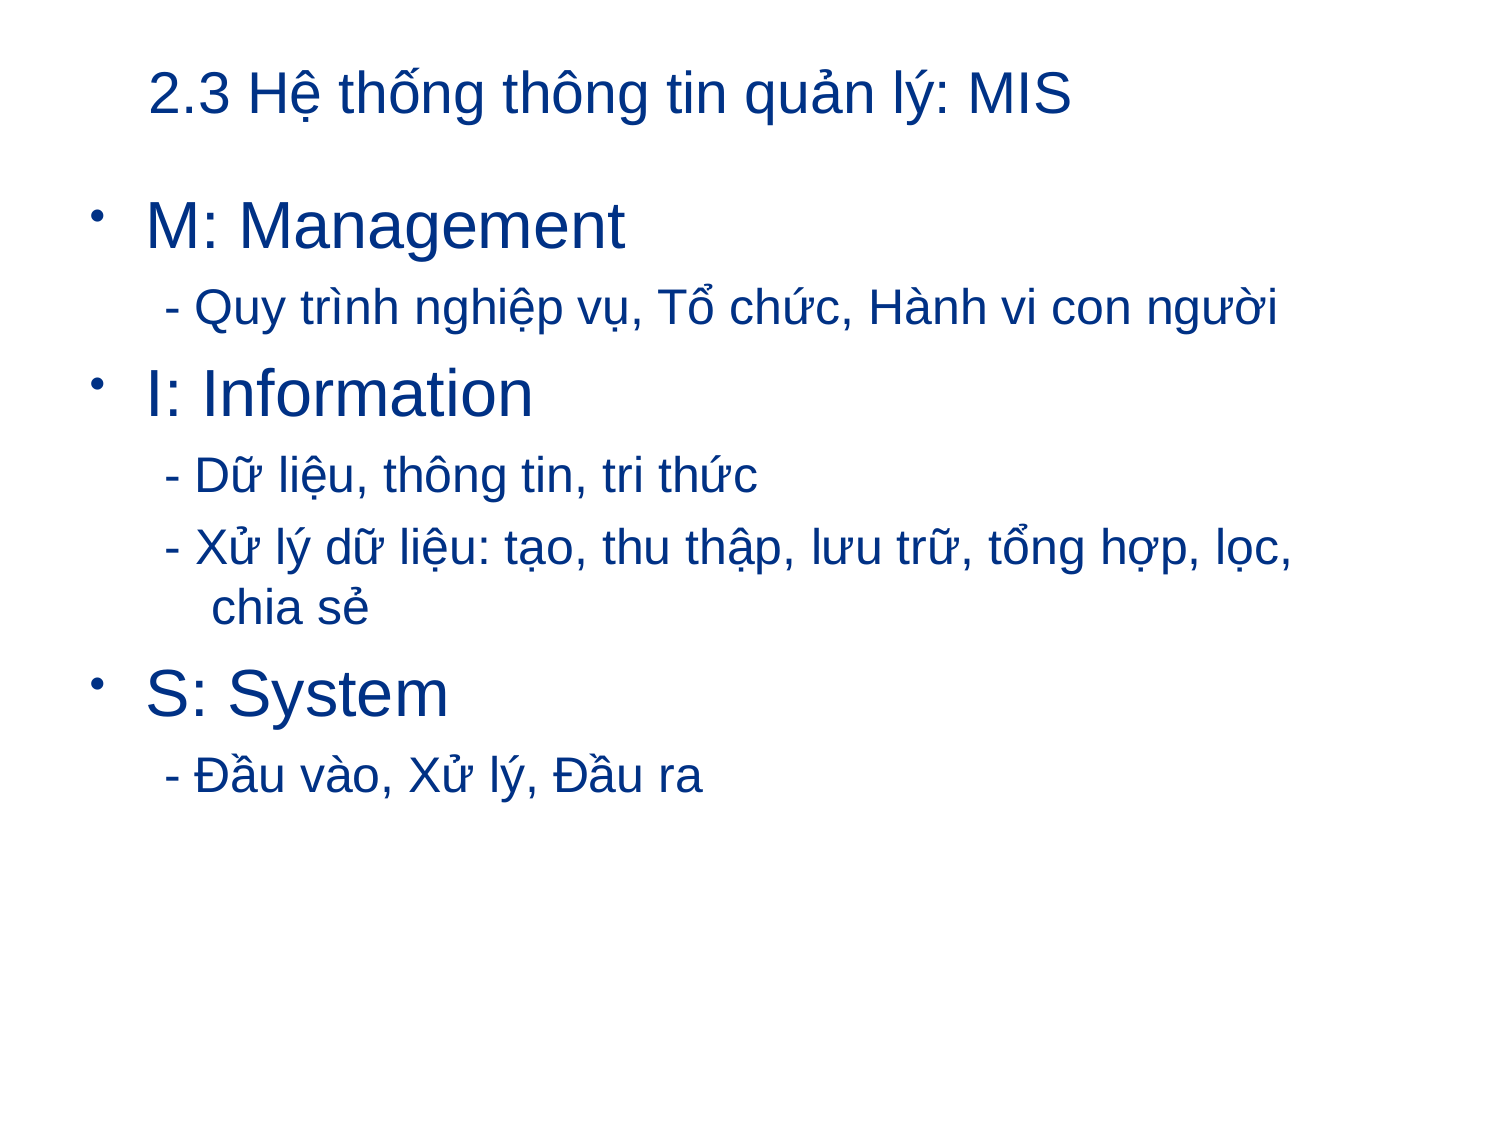

# 2.3 Hệ thống thông tin quản lý: MIS
M: Management
- Quy trình nghiệp vụ, Tổ chức, Hành vi con người
I: Information
- Dữ liệu, thông tin, tri thức
- Xử lý dữ liệu: tạo, thu thập, lưu trữ, tổng hợp, lọc,  chia sẻ
S: System
- Đầu vào, Xử lý, Đầu ra